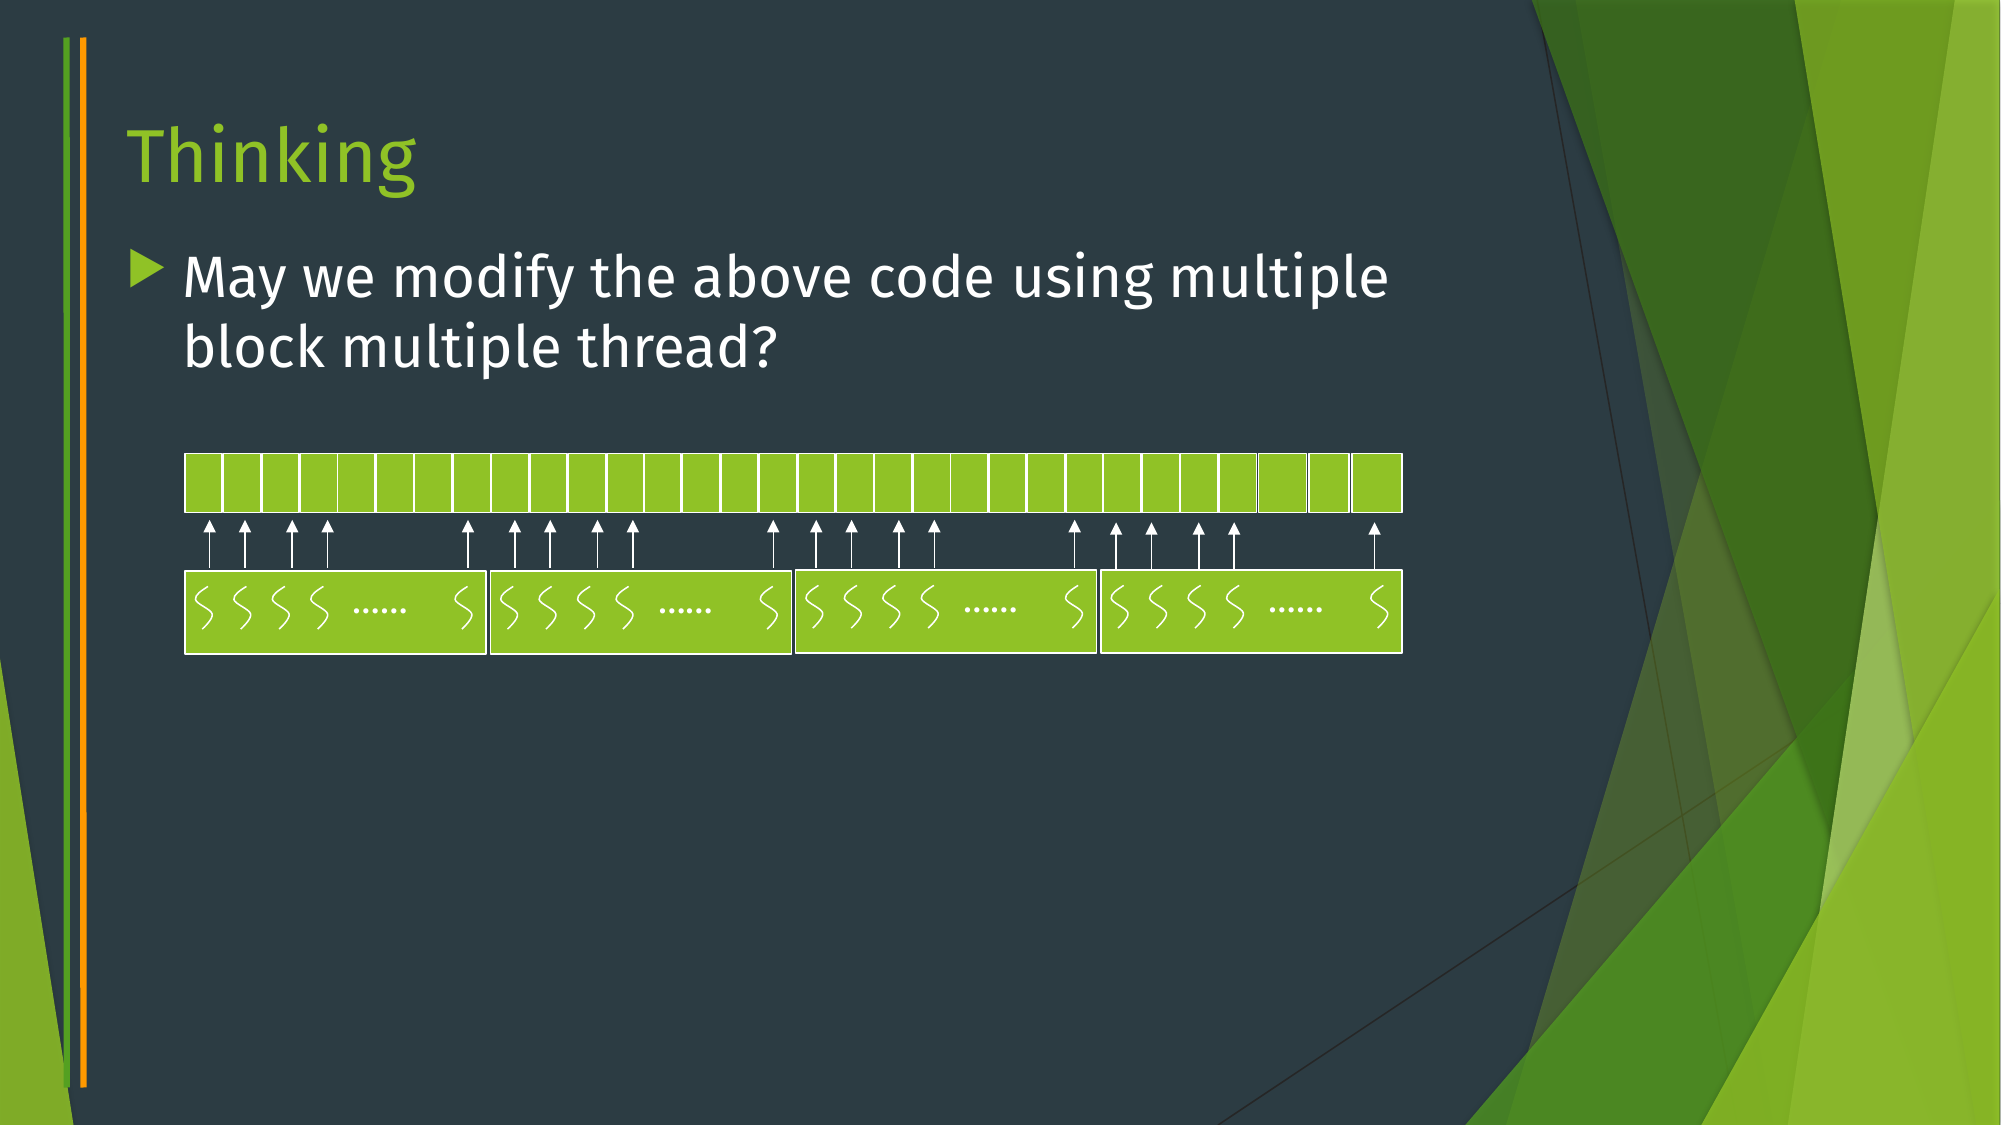

# Thinking
May we modify the above code using multiple block multiple thread?

……

……

……

……